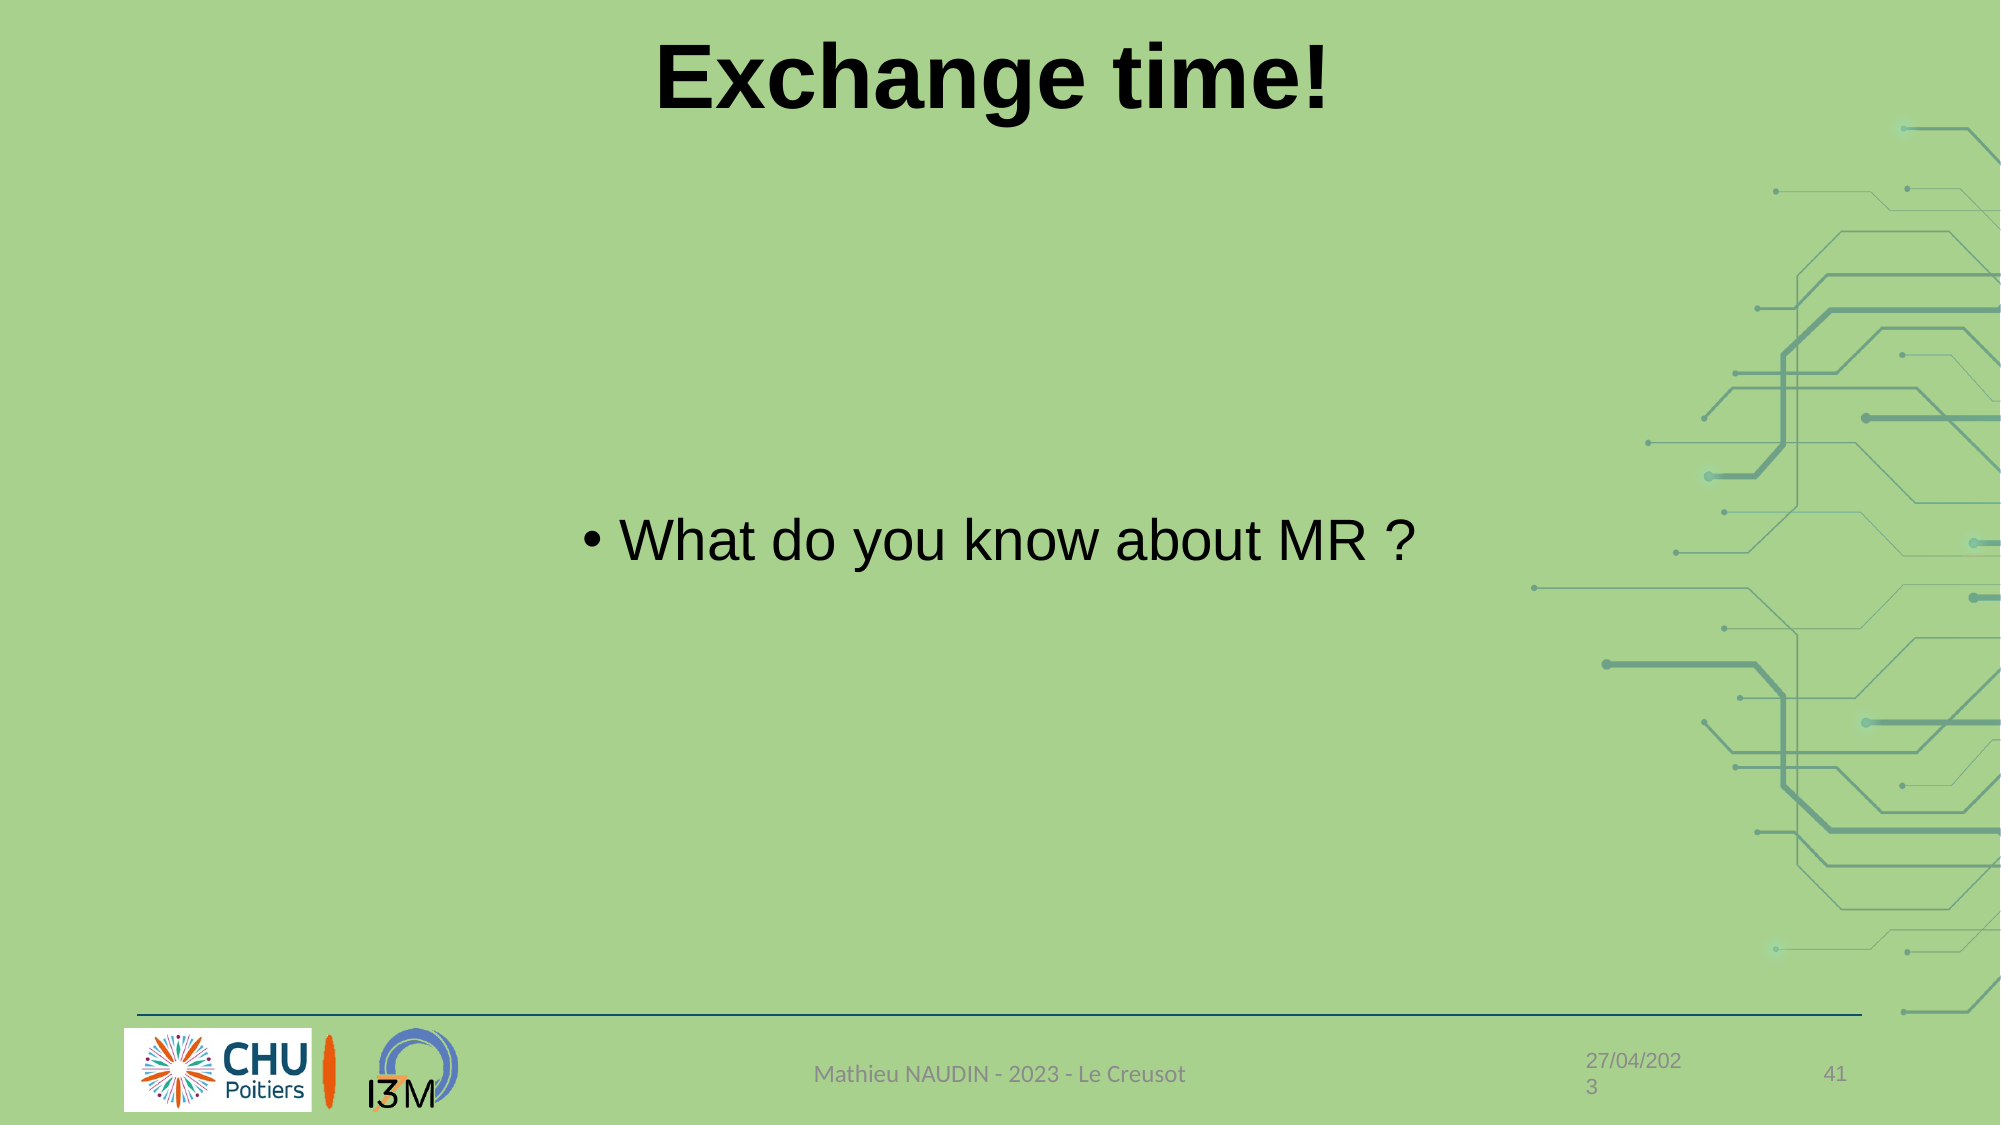

# Exchange time!
What do you know about MR ?
Mathieu NAUDIN - 2023 - Le Creusot
27/04/2023
41